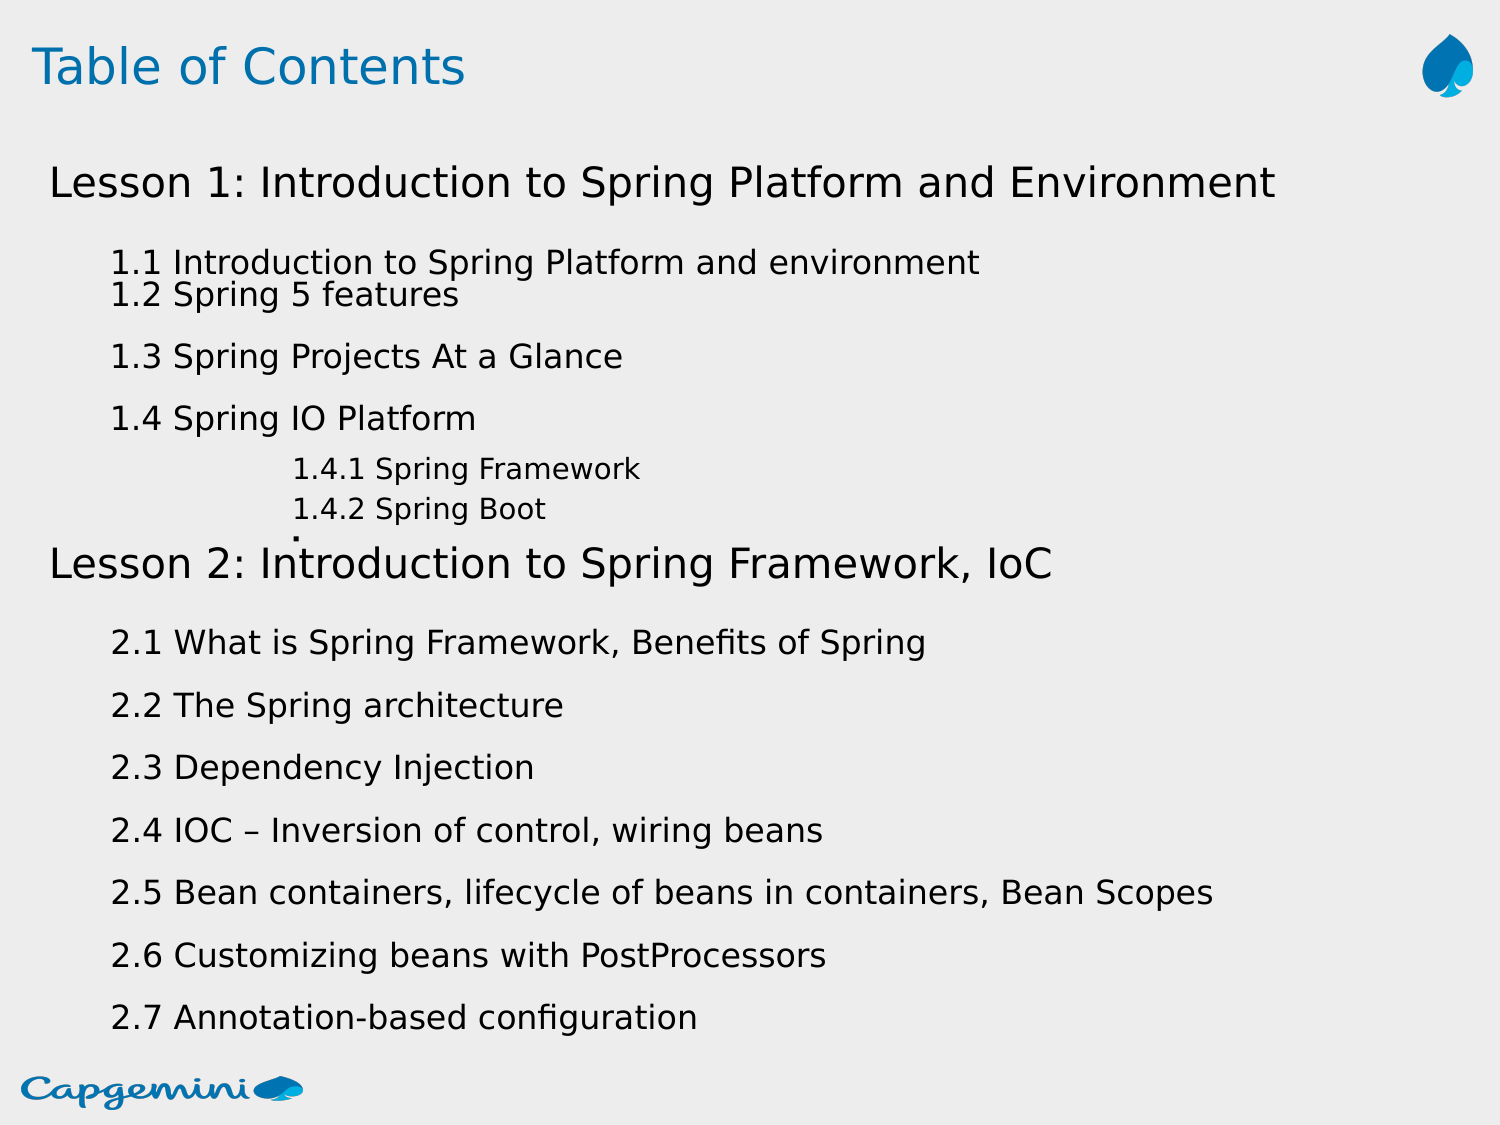

# Table of Contents

Lesson 1: Introduction to Spring Platform and Environment

1.1 Introduction to Spring Platform and environment
1.2 Spring 5 features

1.3 Spring Projects At a Glance

1.4 Spring IO Platform
1.4.1 Spring Framework
1.4.2 Spring Boot

Lesson 2: Introduction to Spring Framework, IoC

2.1 What is Spring Framework, Benefits of Spring

2.2 The Spring architecture

2.3 Dependency Injection

2.4 IOC – Inversion of control, wiring beans

2.5 Bean containers, lifecycle of beans in containers, Bean Scopes

2.6 Customizing beans with PostProcessors

2.7 Annotation-based configuration